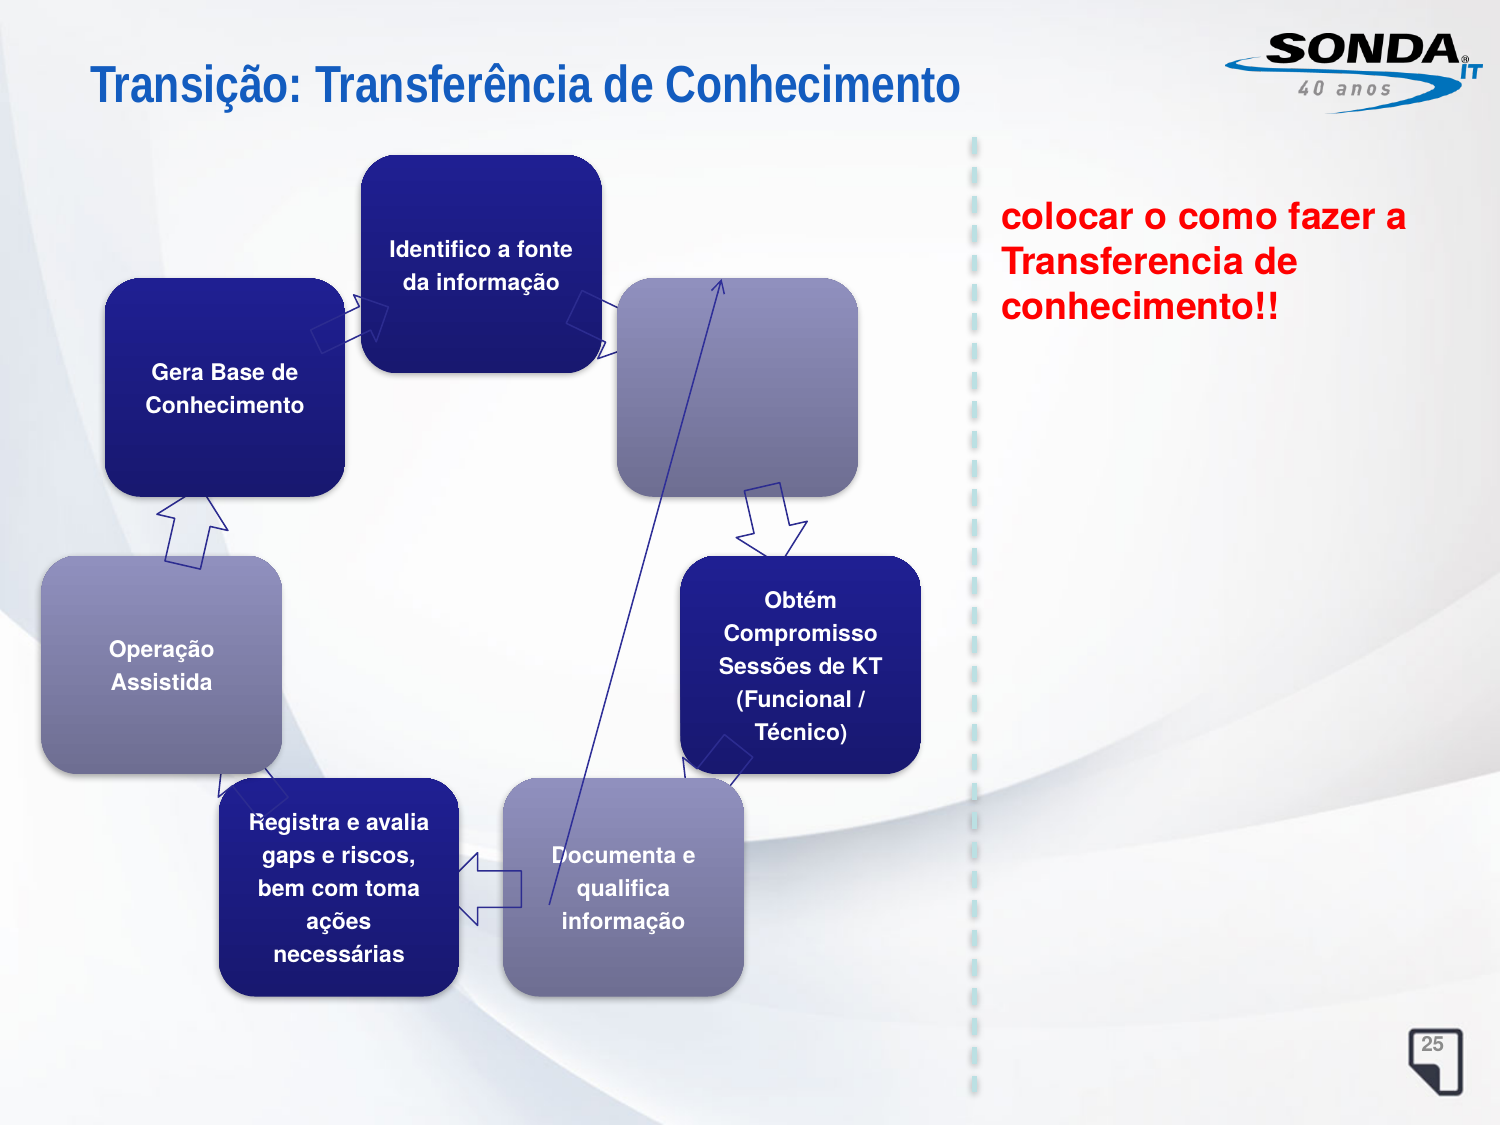

# Transição: Transferência de Conhecimento
Identifico a fonte da informação
Obtém Compromisso
Sessões de KT
(Funcional / Técnico)
Documenta e qualifica informação
Registra e avalia gaps e riscos, bem com toma ações necessárias
Operação Assistida
Gera Base de Conhecimento
colocar o como fazer a Transferencia de conhecimento!!
25